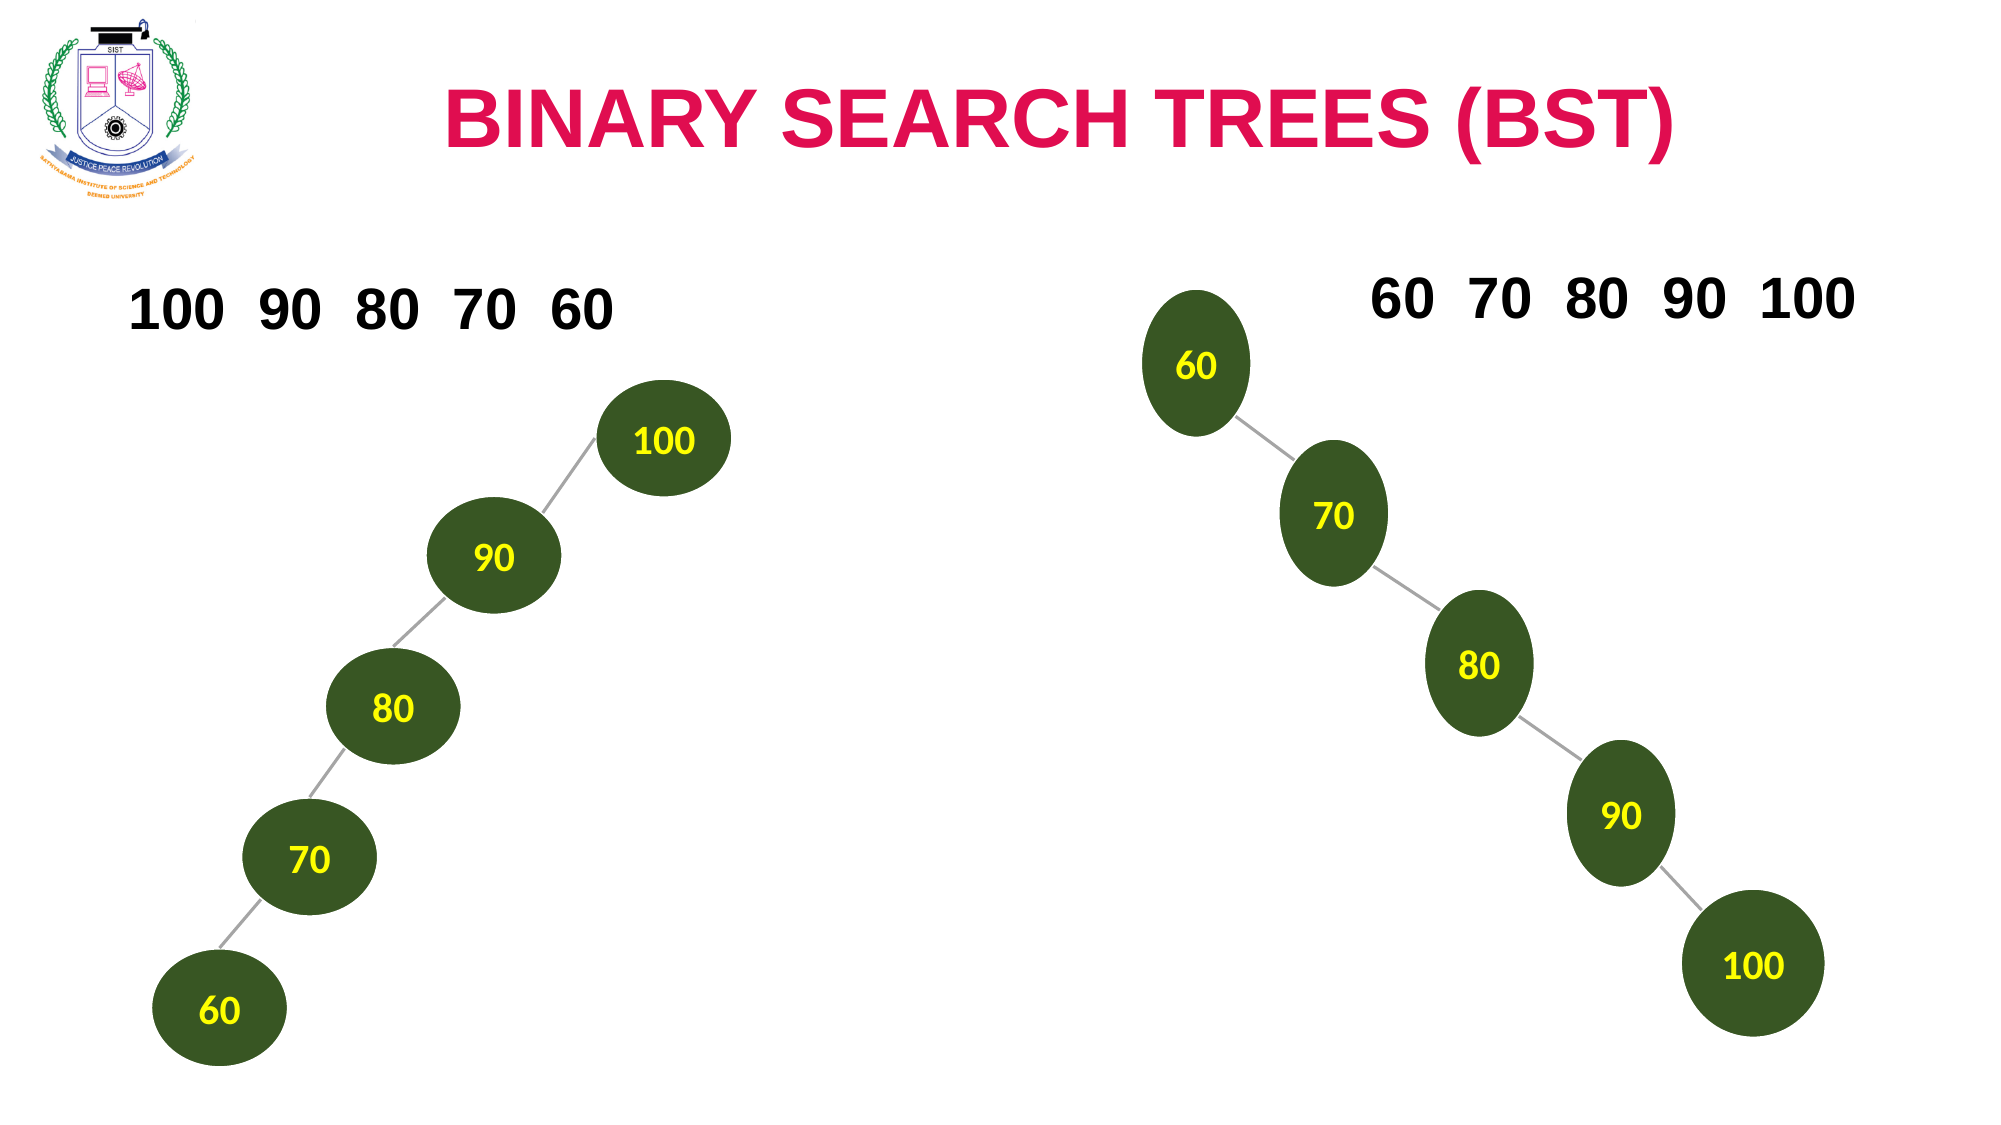

BINARY SEARCH TREES (BST)
60  70  80  90  100
100  90  80  70  60
60
70
80
90
100
100
90
80
70
60